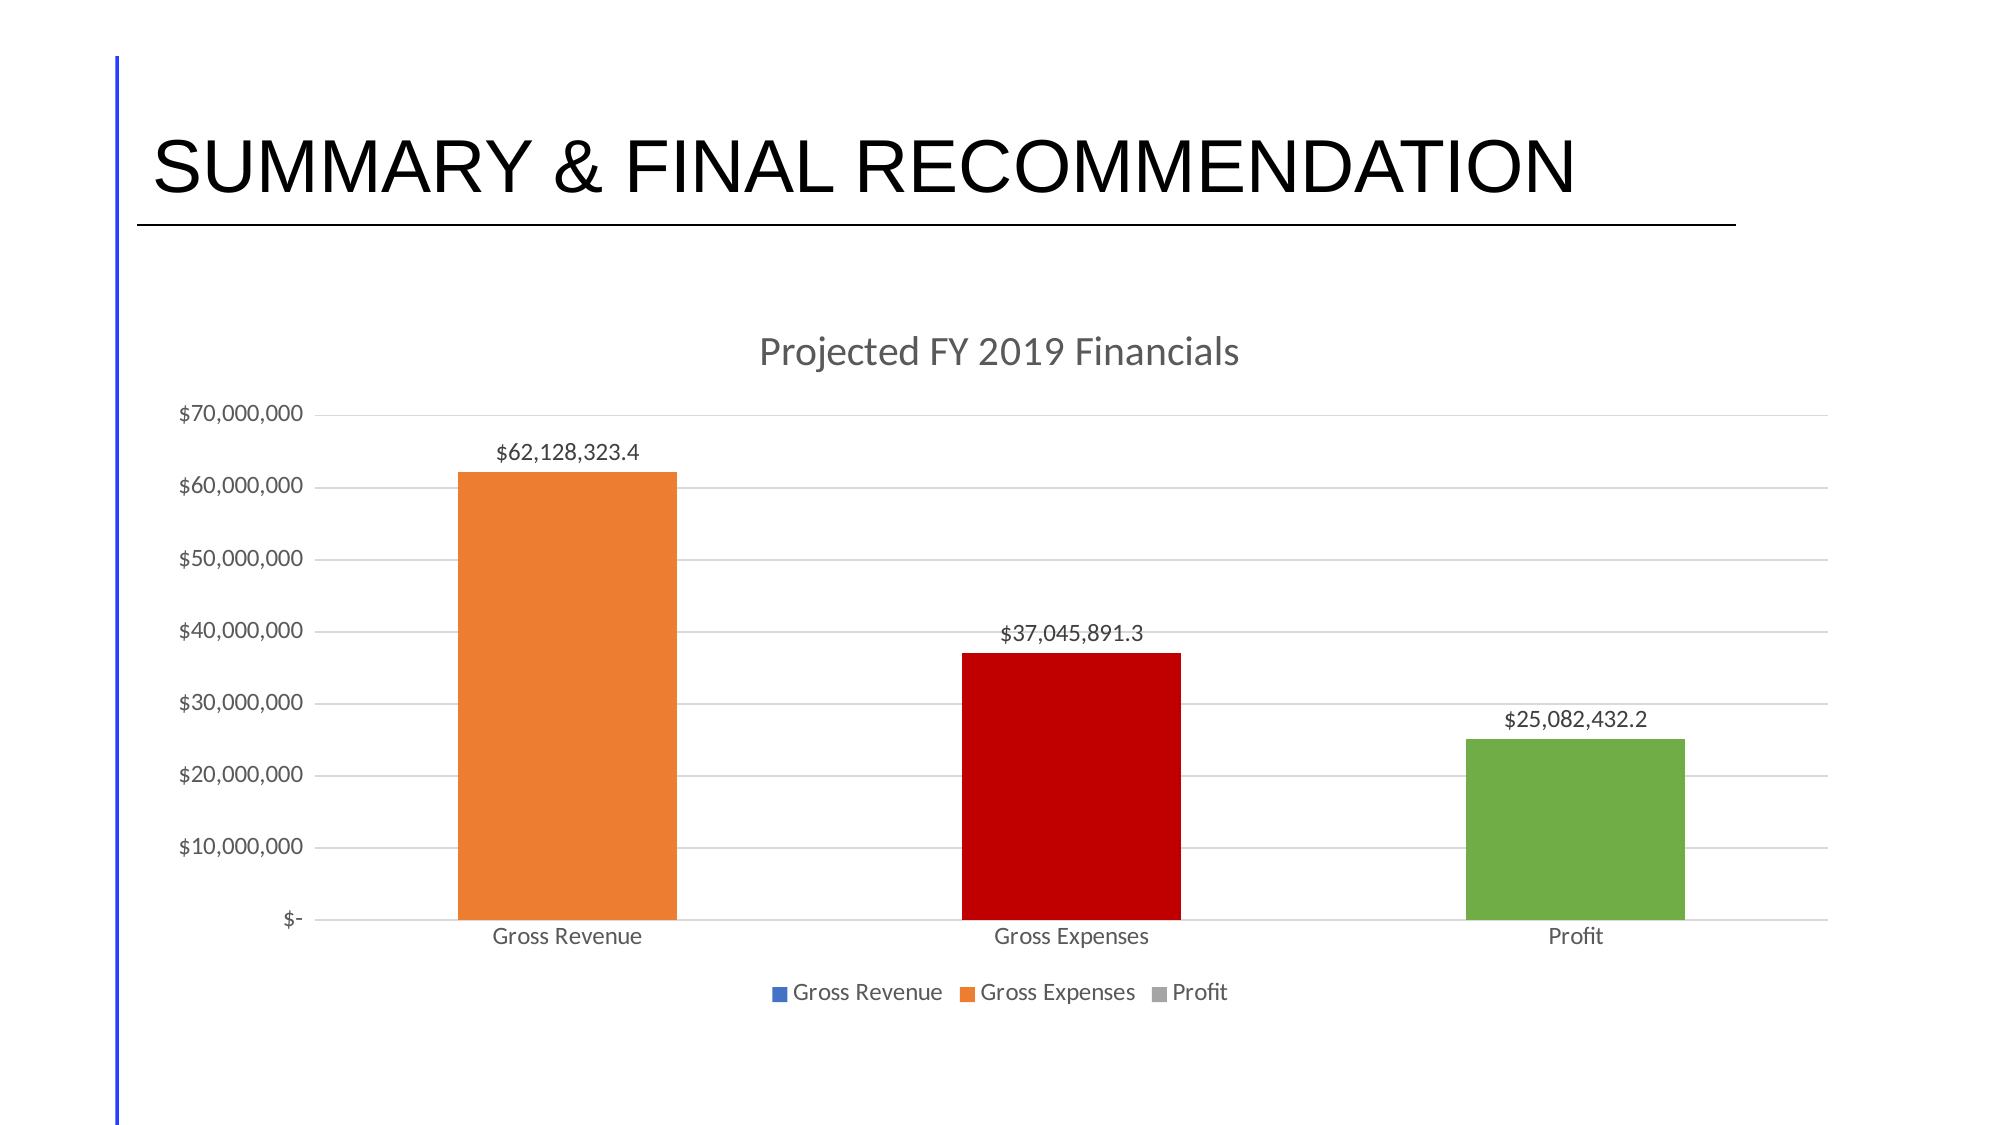

# SUMMARY & FINAL RECOMMENDATION

### Chart: Projected FY 2019 Financials

| Category |  |  |  |
|---|---|---|---|
| Gross Revenue | None | 62128323.432000004 | None |
| Gross Expenses | None | 37045891.27679998 | None |
| Profit | None | 25082432.155200027 | None |